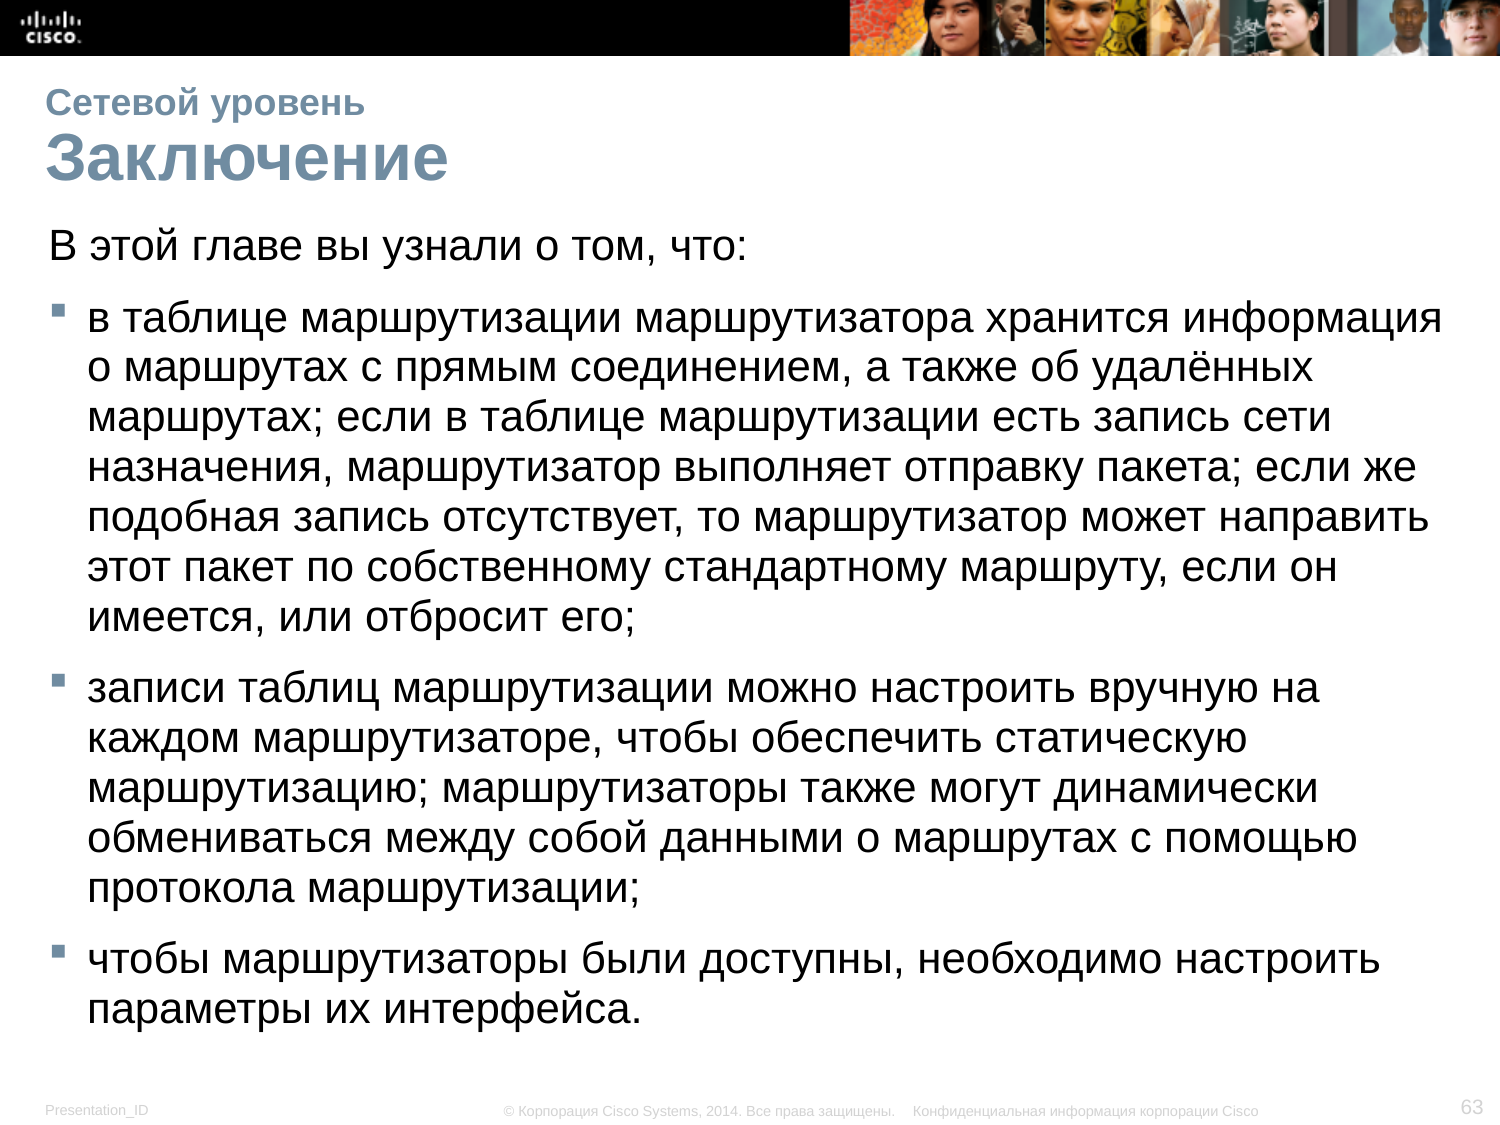

# Сетевой уровень Заключение
В этой главе вы узнали о том, что:
в таблице маршрутизации маршрутизатора хранится информация о маршрутах с прямым соединением, а также об удалённых маршрутах; если в таблице маршрутизации есть запись сети назначения, маршрутизатор выполняет отправку пакета; если же подобная запись отсутствует, то маршрутизатор может направить этот пакет по собственному стандартному маршруту, если он имеется, или отбросит его;
записи таблиц маршрутизации можно настроить вручную на каждом маршрутизаторе, чтобы обеспечить статическую маршрутизацию; маршрутизаторы также могут динамически обмениваться между собой данными о маршрутах с помощью протокола маршрутизации;
чтобы маршрутизаторы были доступны, необходимо настроить параметры их интерфейса.